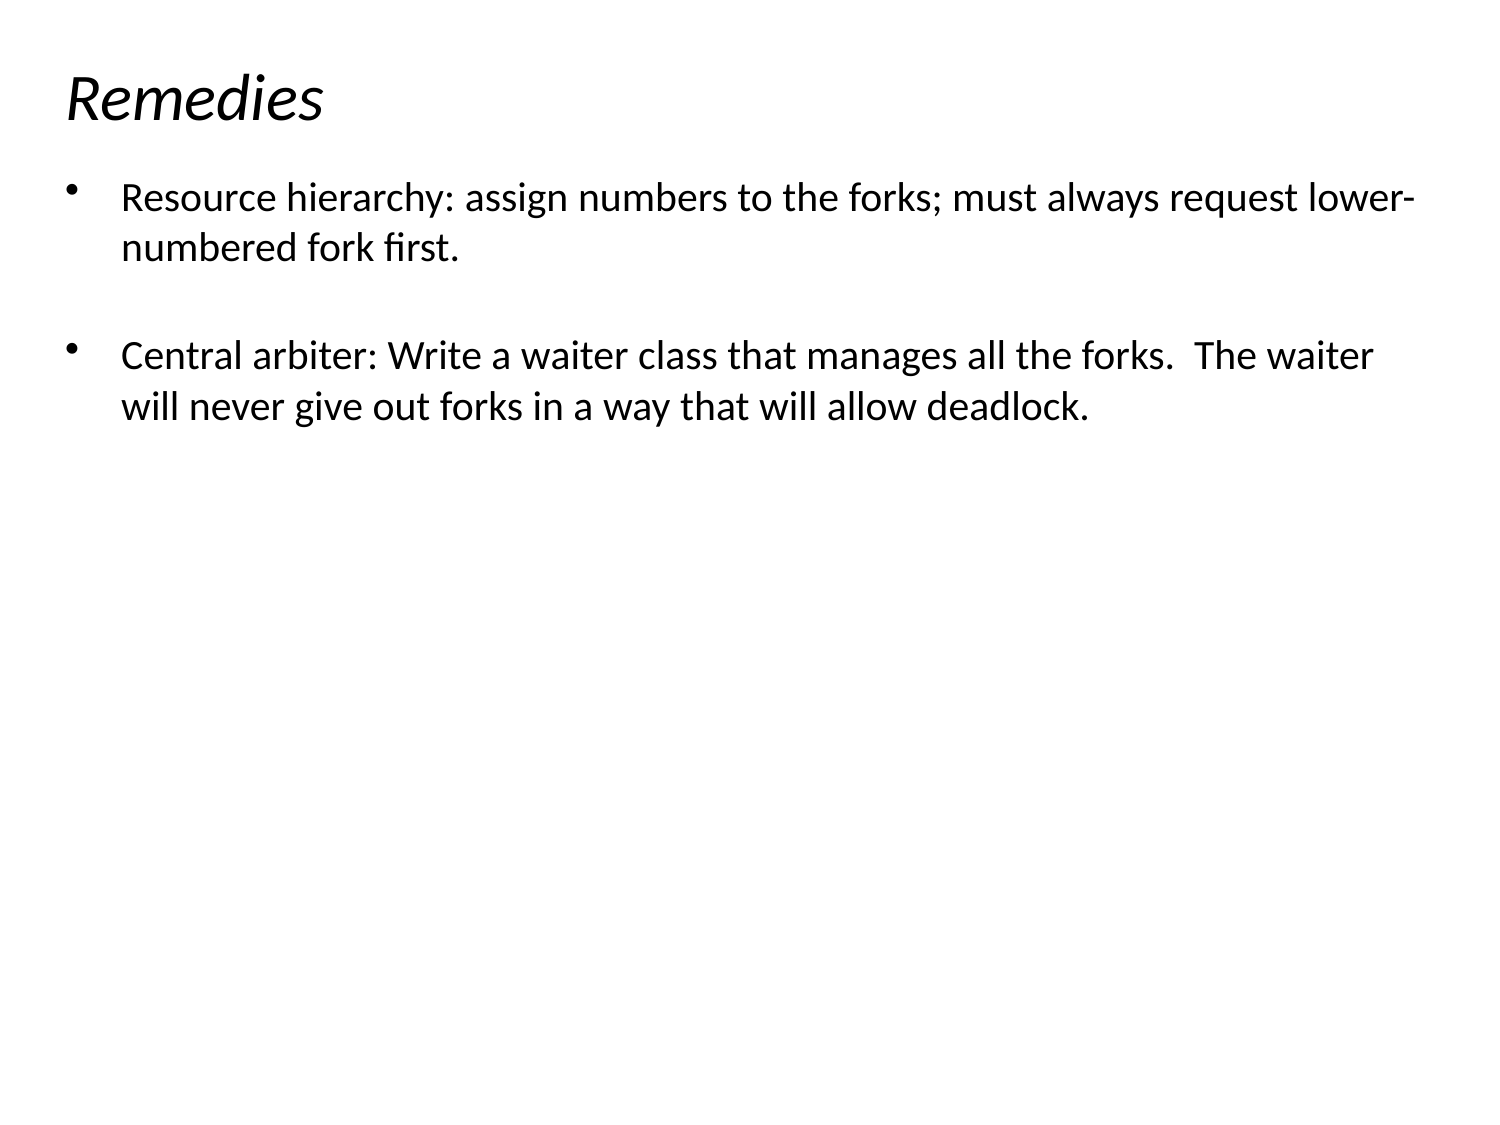

# Remedies
Resource hierarchy: assign numbers to the forks; must always request lower-numbered fork first.
Central arbiter: Write a waiter class that manages all the forks.  The waiter will never give out forks in a way that will allow deadlock.